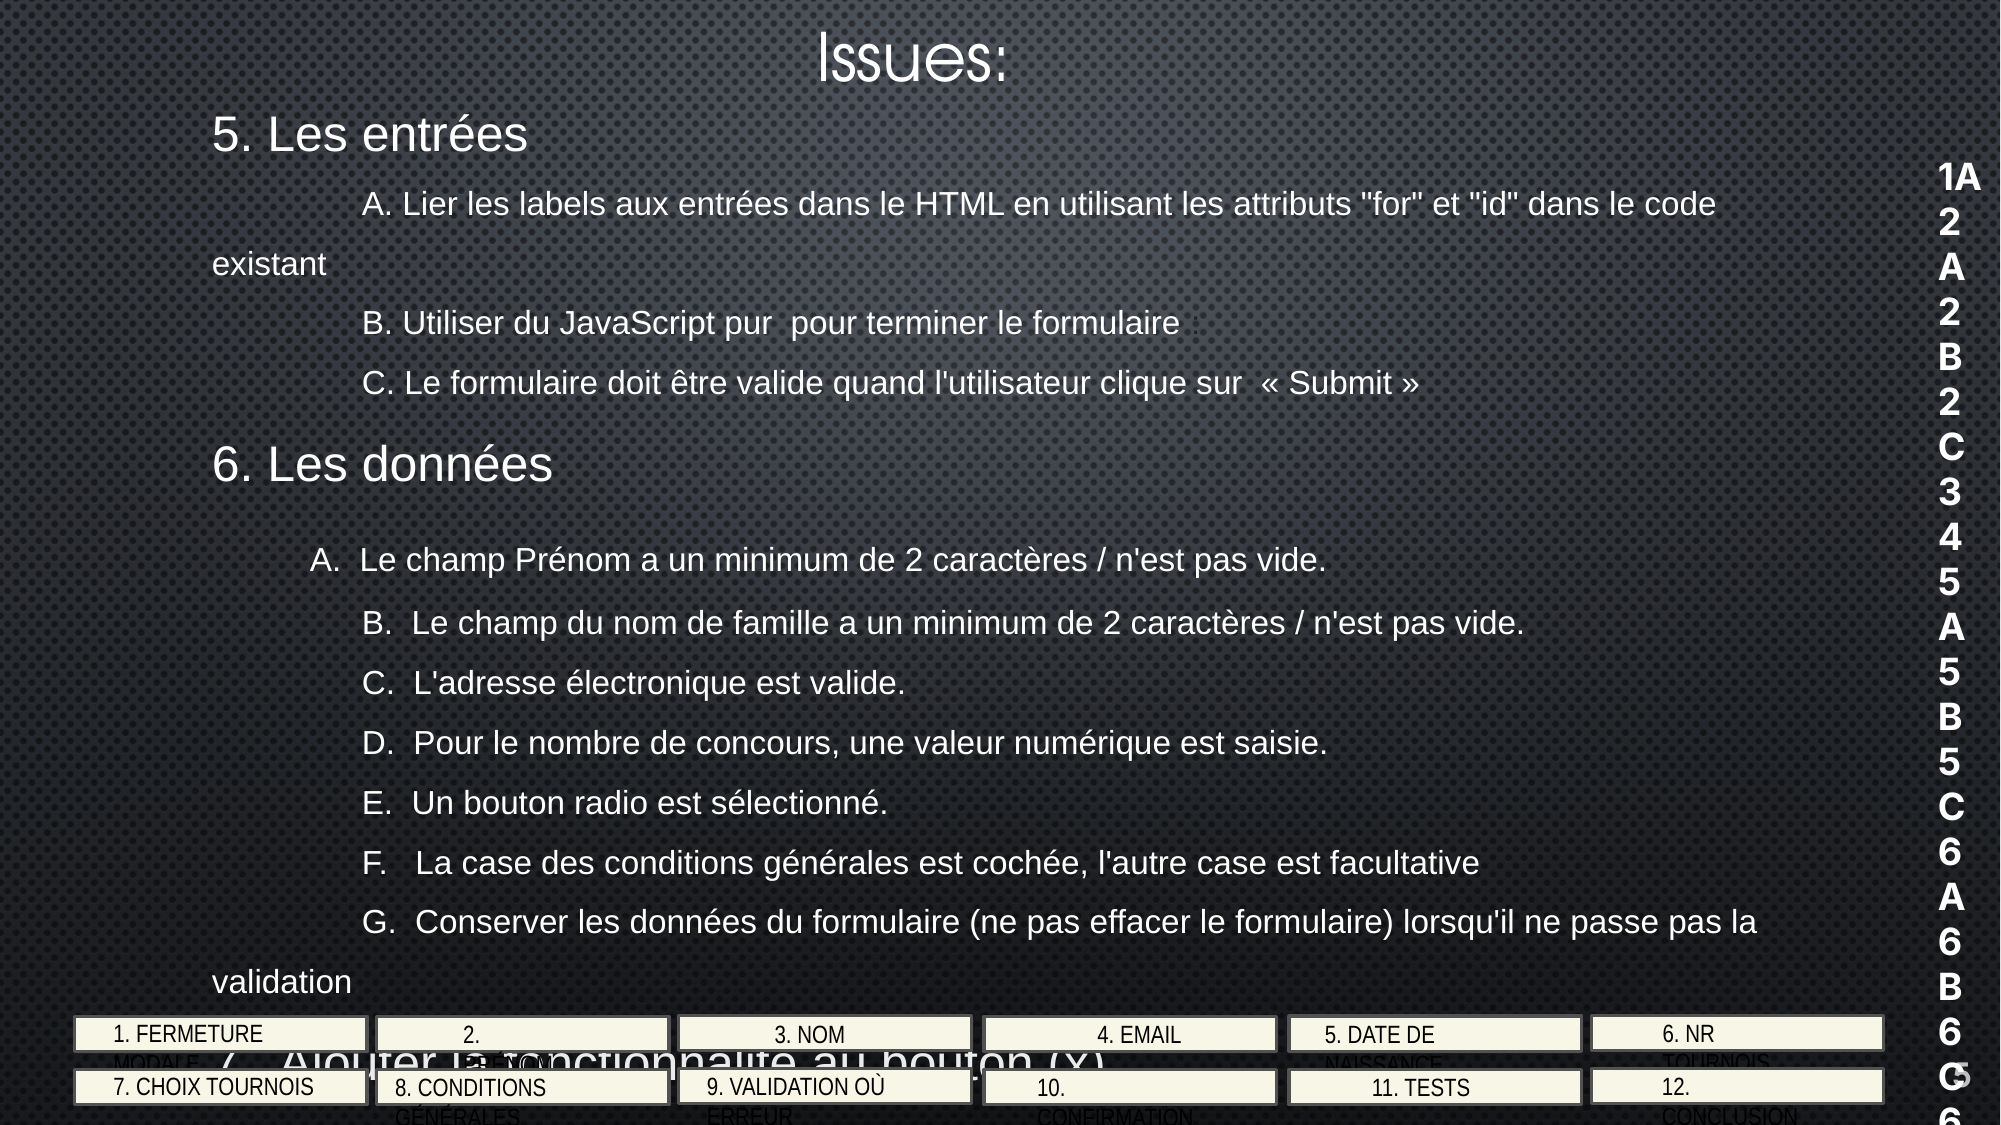

Issues:
5. Les entrées
  	A. Lier les labels aux entrées dans le HTML en utilisant les attributs "for" et "id" dans le code existant
	B. Utiliser du JavaScript pur  pour terminer le formulaire :
	C. Le formulaire doit être valide quand l'utilisateur clique sur  « Submit »
6. Les données
       A.  Le champ Prénom a un minimum de 2 caractères / n'est pas vide.
	B.  Le champ du nom de famille a un minimum de 2 caractères / n'est pas vide.
	C.  L'adresse électronique est valide.
	D.  Pour le nombre de concours, une valeur numérique est saisie.
	E.  Un bouton radio est sélectionné.
	F.   La case des conditions générales est cochée, l'autre case est facultative
	G.  Conserver les données du formulaire (ne pas effacer le formulaire) lorsqu'il ne passe pas la validation.
7.  Ajouter la fonctionnalité au bouton (x)
1a
2a
2b
2c
3
4
5a
5b
5c
6a6b6c6d6e6f6g7

6. Nr tournois
1. Fermeture modale
2. Prénom
4. Email
3. Nom
5. Date de naissance

5
9. Validation où erreur
12. Conclusion
7. Choix tournois
10. Confirmation
11. Tests
8. Conditions générales